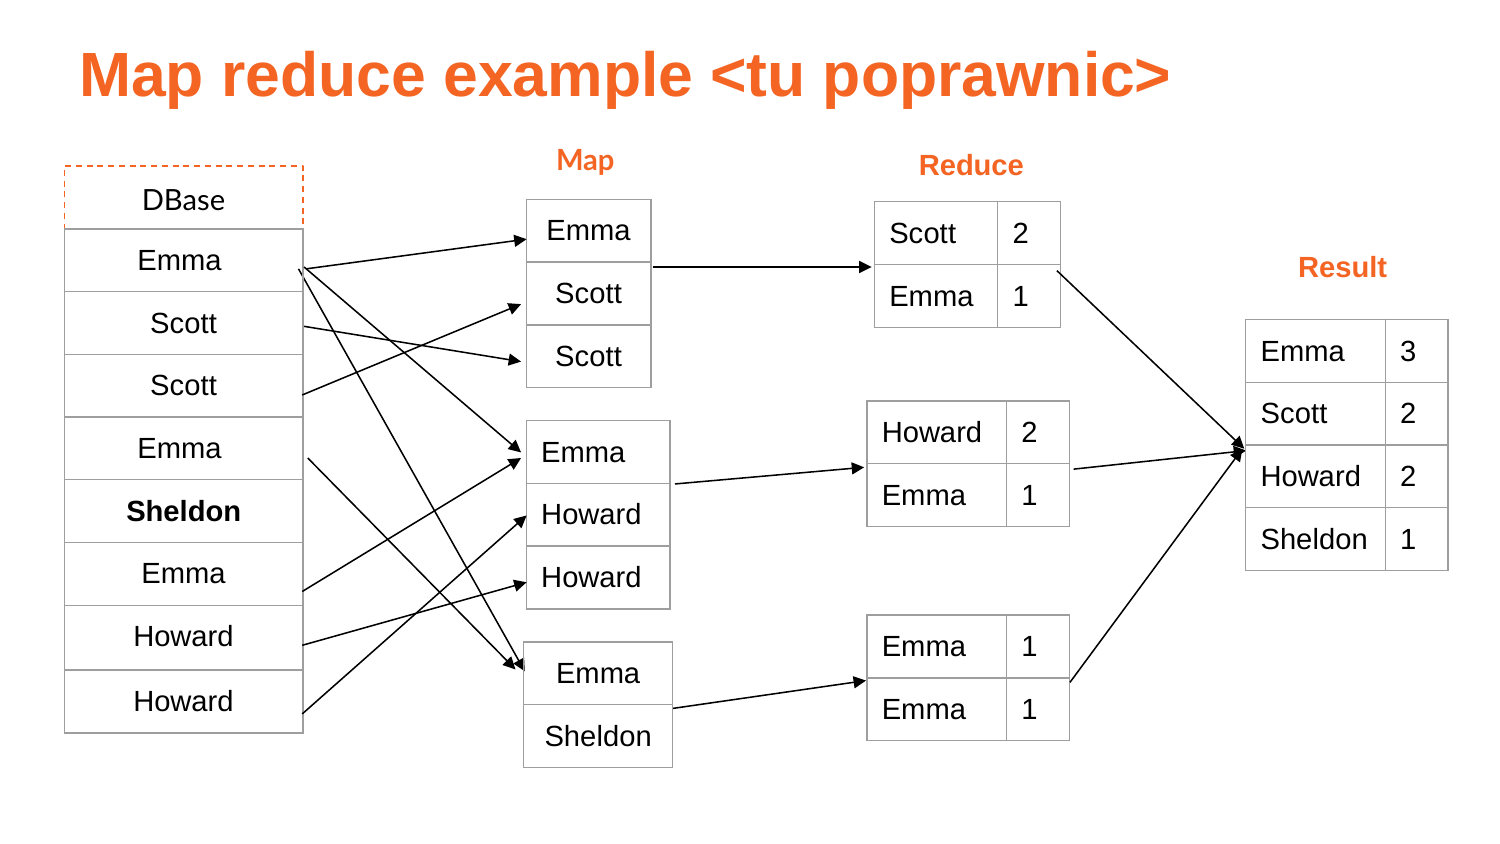

Map reduce example <tu poprawnic>
Map
Reduce
DBase
| Emma |
| --- |
| Scott |
| Scott |
| Scott | 2 |
| --- | --- |
| Emma | 1 |
| Emma |
| --- |
| Scott |
| Scott |
| Emma |
| Sheldon |
| Emma |
| Howard |
| Howard |
Result
| Emma | 3 |
| --- | --- |
| Scott | 2 |
| Howard | 2 |
| Sheldon | 1 |
| Howard | 2 |
| --- | --- |
| Emma | 1 |
| Emma |
| --- |
| Howard |
| Howard |
| Emma | 1 |
| --- | --- |
| Emma | 1 |
| Emma |
| --- |
| Sheldon |